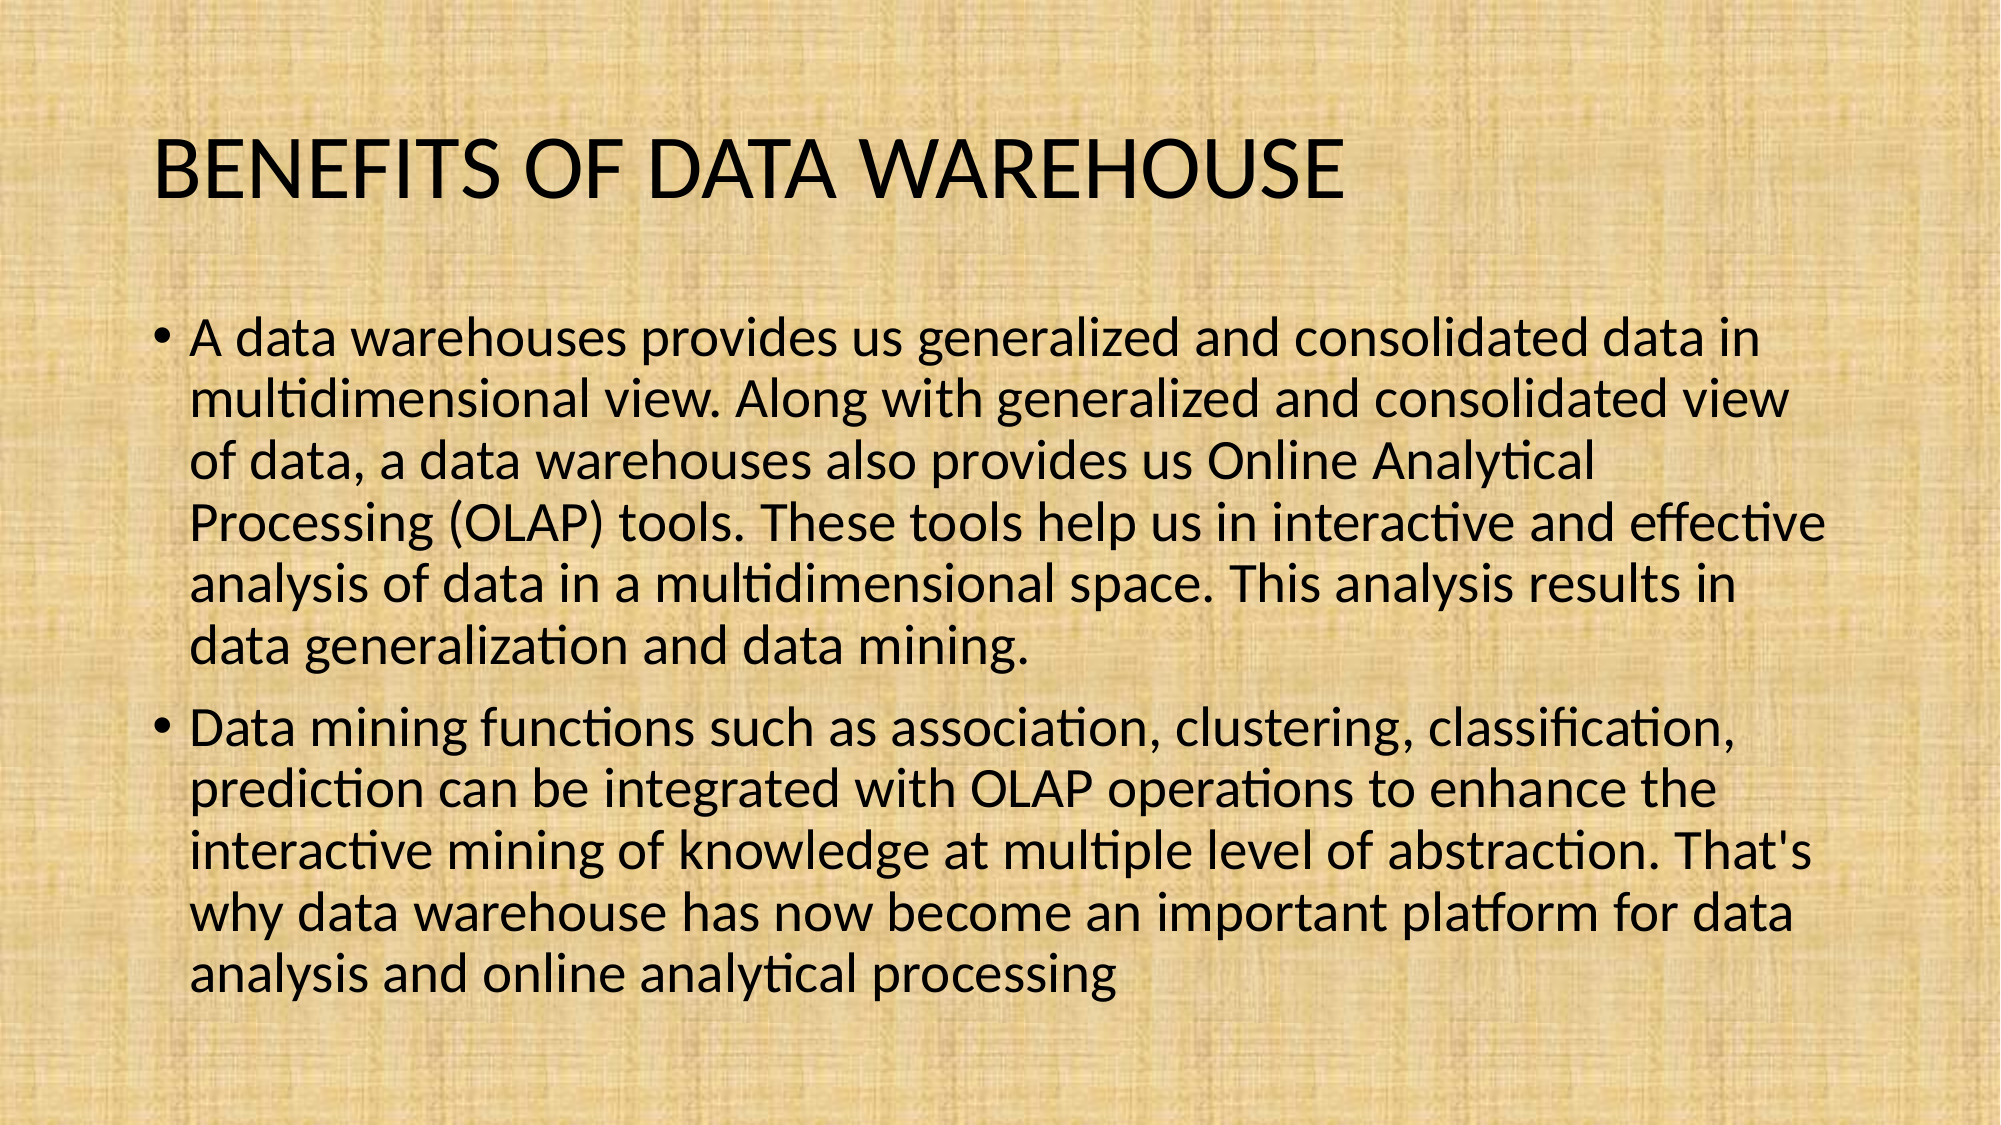

# BENEFITS OF DATA WAREHOUSE
A data warehouses provides us generalized and consolidated data in multidimensional view. Along with generalized and consolidated view of data, a data warehouses also provides us Online Analytical Processing (OLAP) tools. These tools help us in interactive and effective analysis of data in a multidimensional space. This analysis results in data generalization and data mining.
Data mining functions such as association, clustering, classification, prediction can be integrated with OLAP operations to enhance the interactive mining of knowledge at multiple level of abstraction. That's why data warehouse has now become an important platform for data analysis and online analytical processing